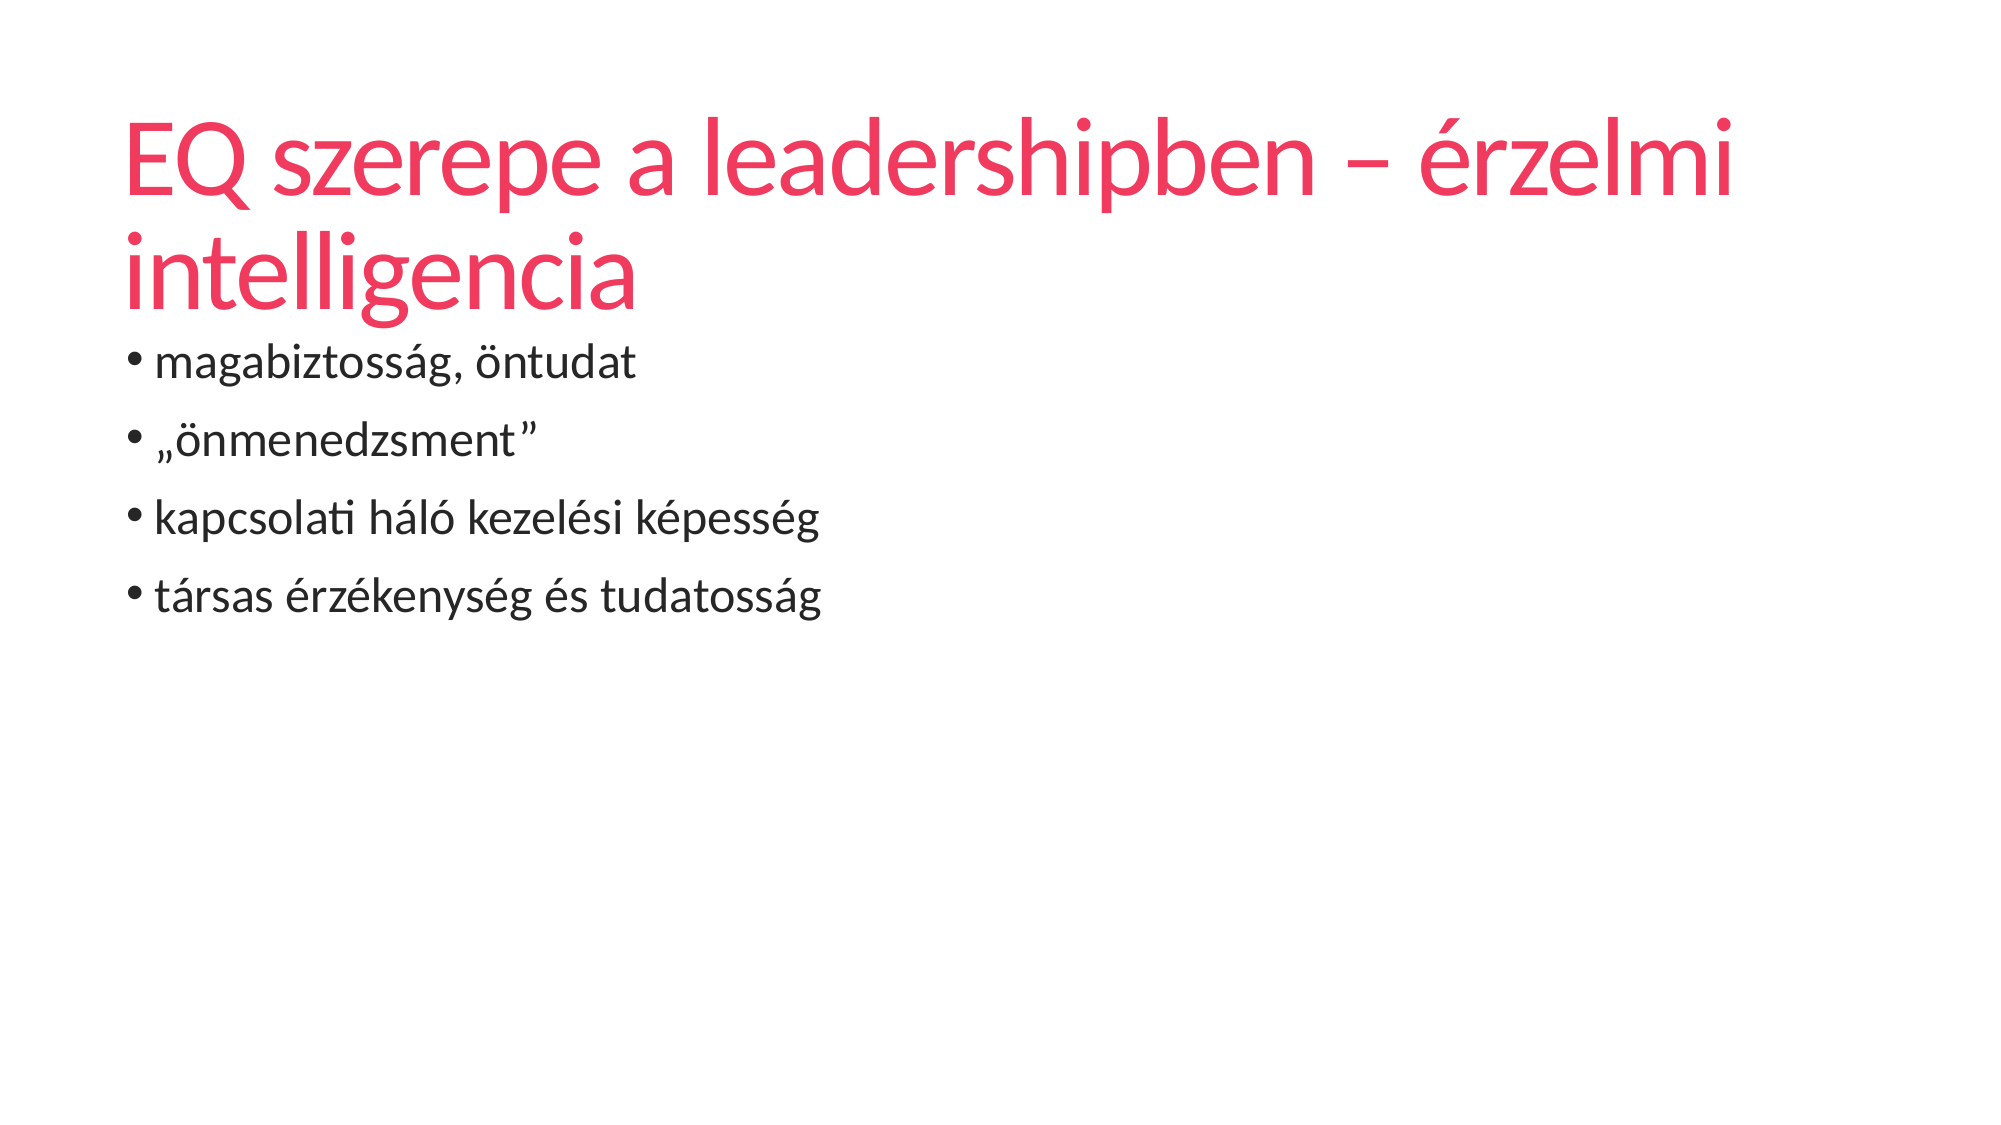

# EQ szerepe a leadershipben – érzelmi intelligencia
 magabiztosság, öntudat
 „önmenedzsment”
 kapcsolati háló kezelési képesség
 társas érzékenység és tudatosság